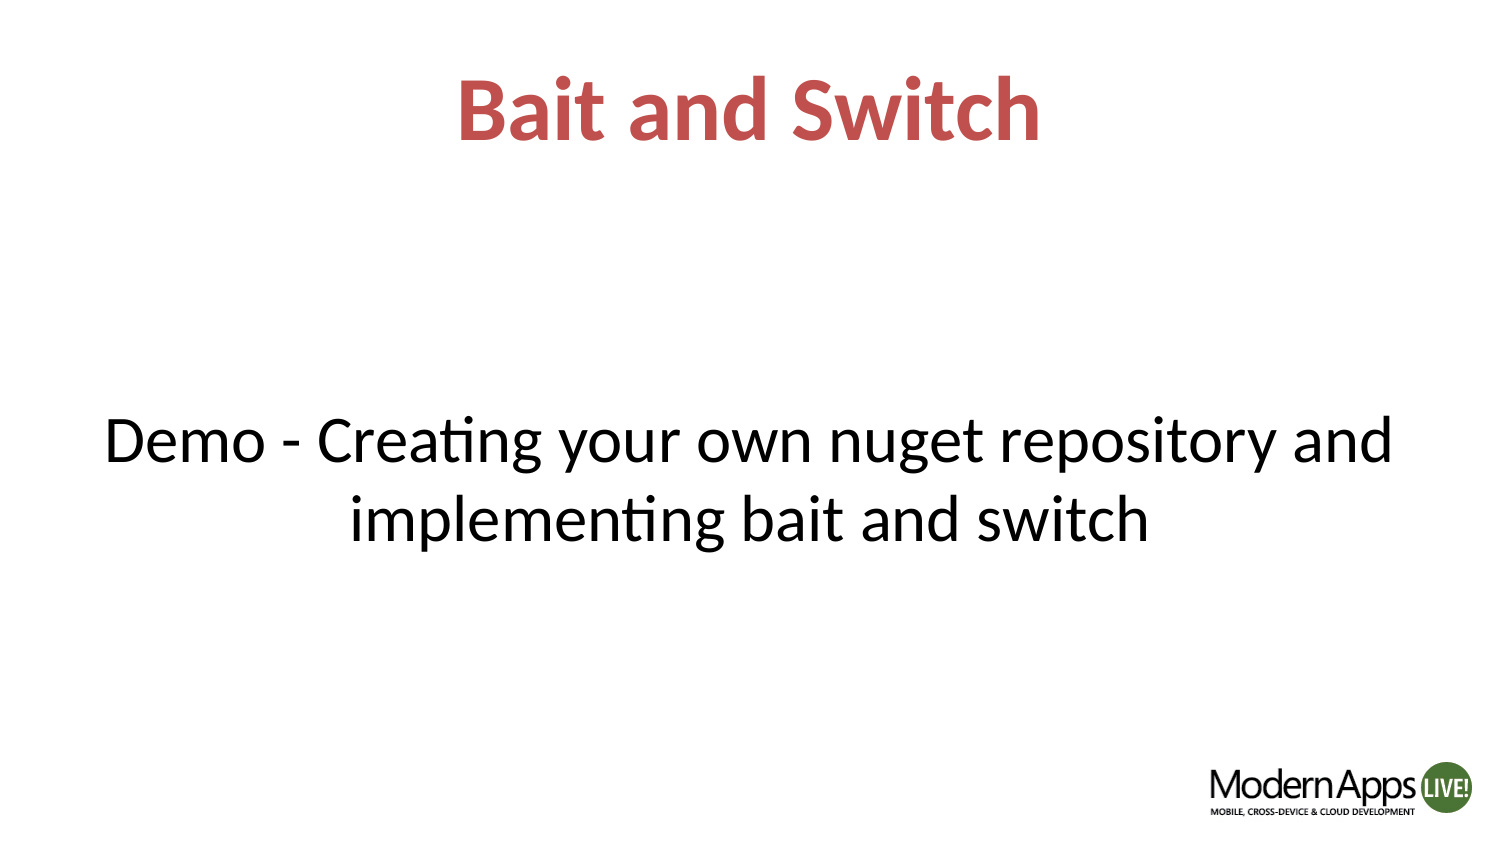

# Bait and Switch
Demo - Creating your own nuget repository and implementing bait and switch